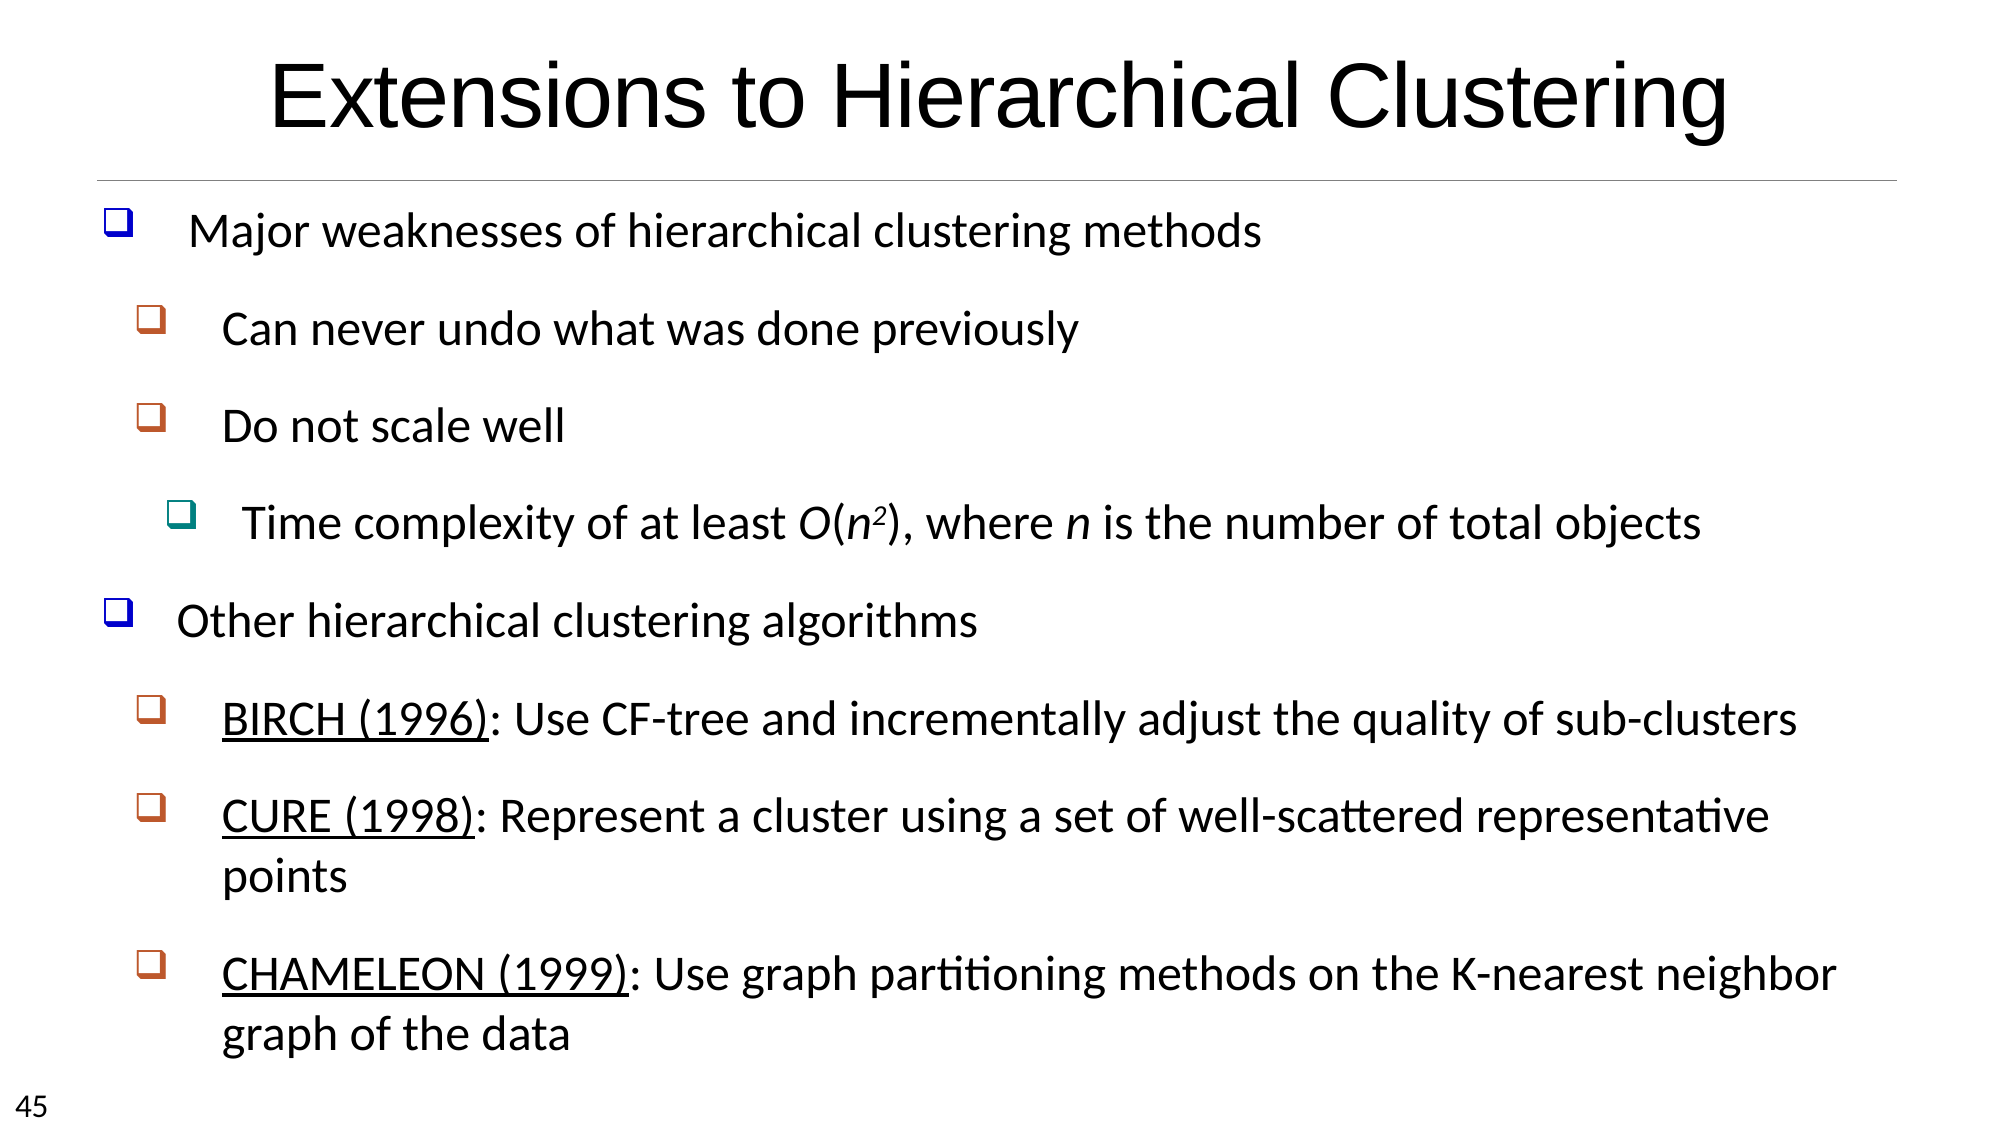

# Extensions to Hierarchical Clustering
 Major weaknesses of hierarchical clustering methods
Can never undo what was done previously
Do not scale well
Time complexity of at least O(n2), where n is the number of total objects
Other hierarchical clustering algorithms
BIRCH (1996): Use CF-tree and incrementally adjust the quality of sub-clusters
CURE (1998): Represent a cluster using a set of well-scattered representative points
CHAMELEON (1999): Use graph partitioning methods on the K-nearest neighbor graph of the data